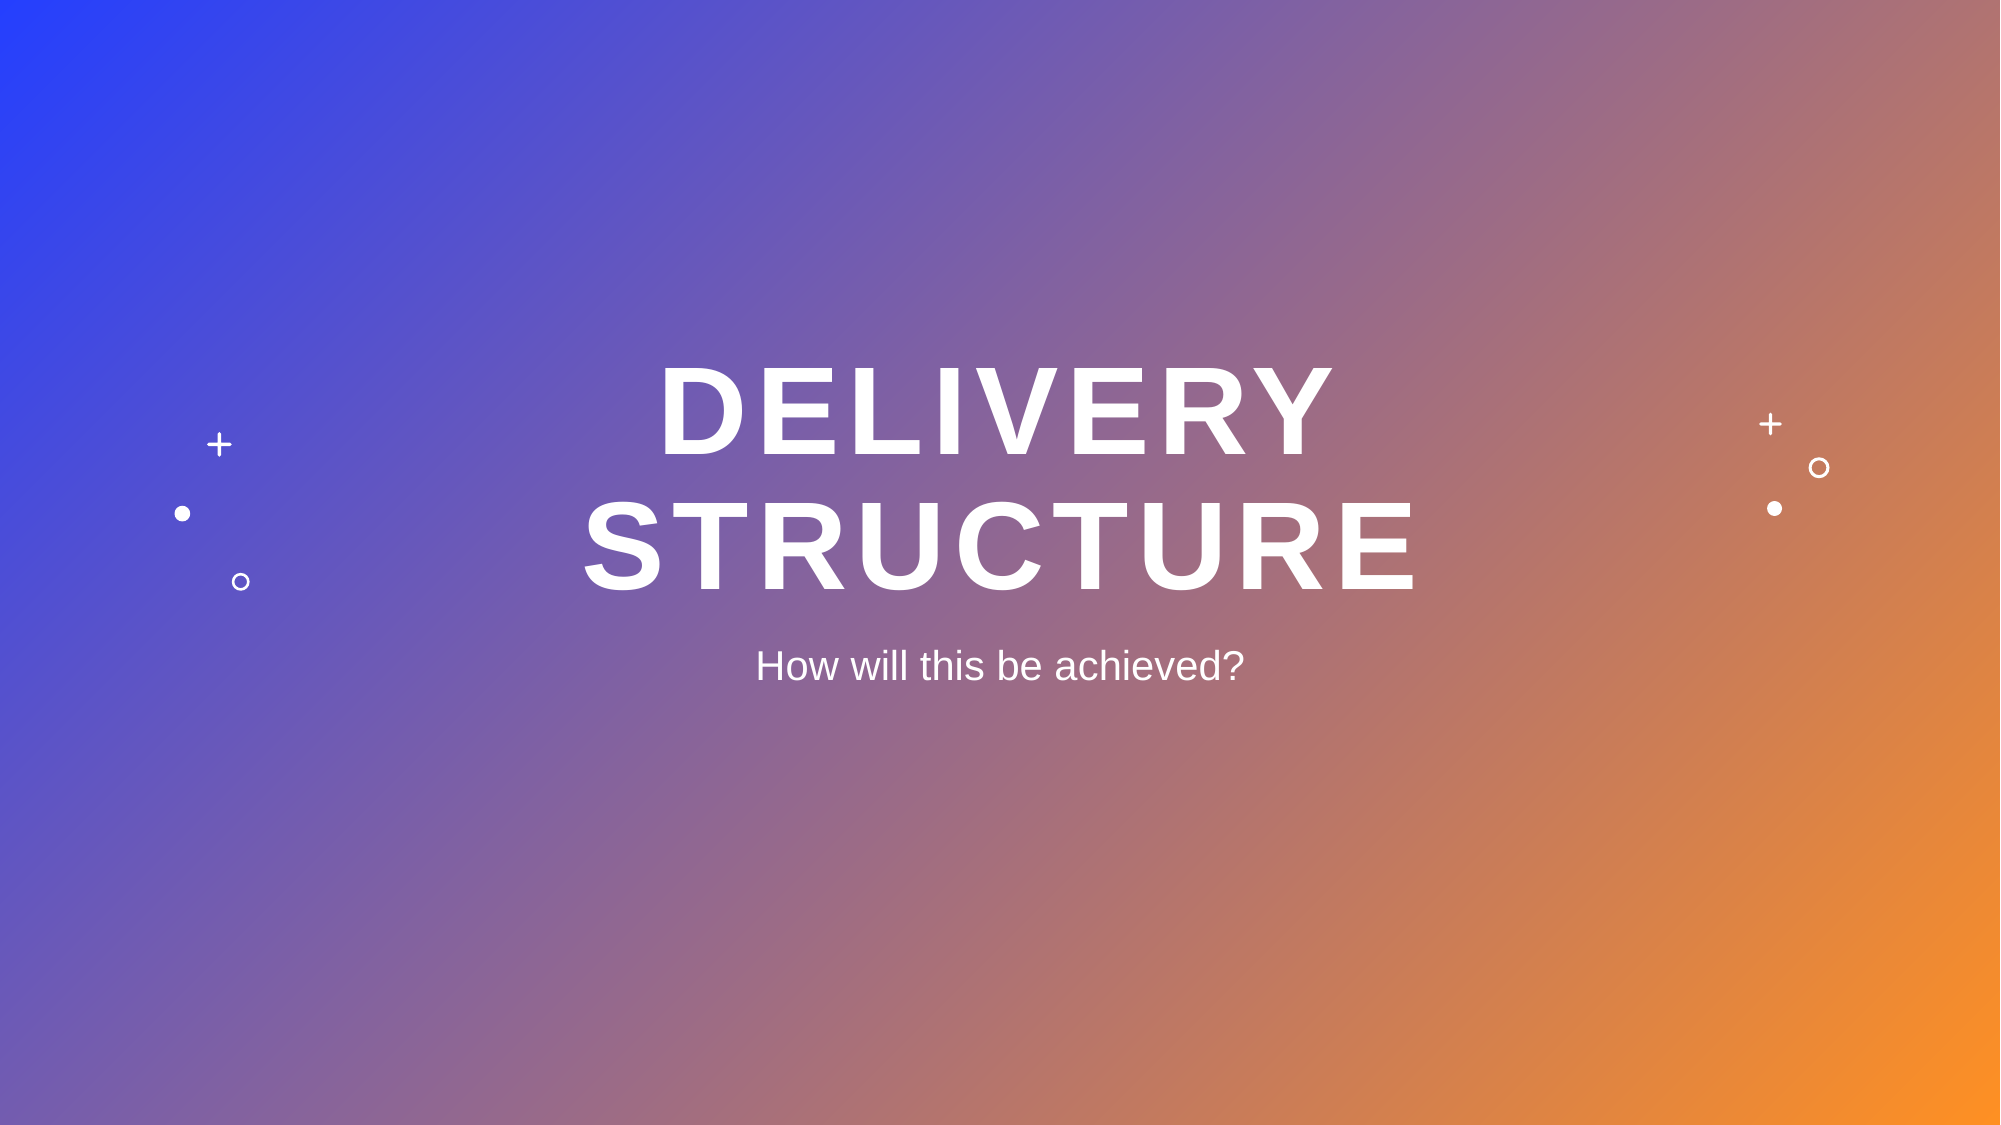

# Delivery Structure
How will this be achieved?